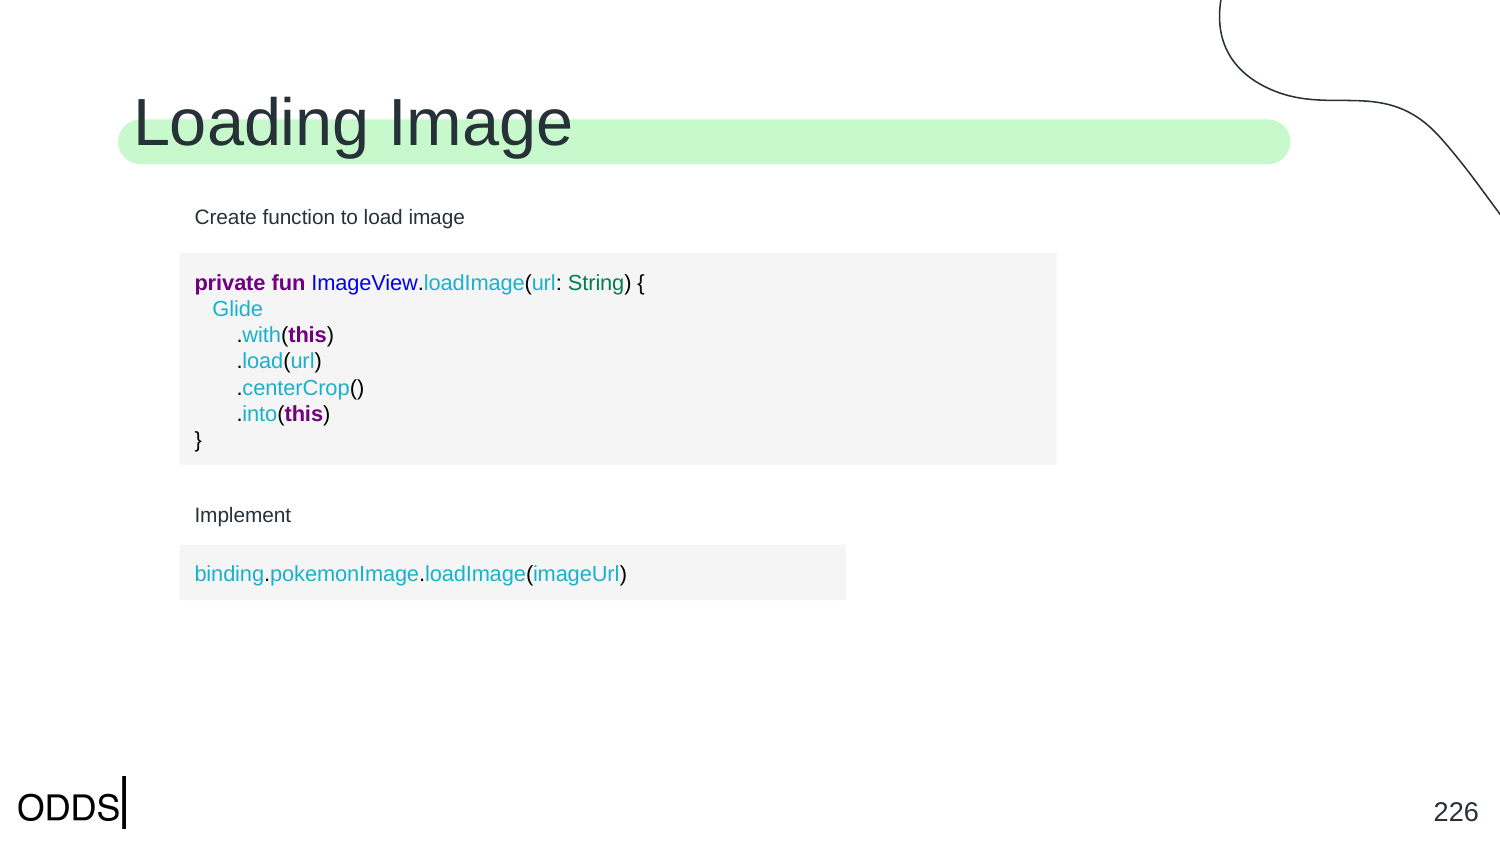

# Loading Image
Create function to load image
private fun ImageView.loadImage(url: String) {
   Glide
       .with(this)
       .load(url)
       .centerCrop()
       .into(this)
}
Implement
binding.pokemonImage.loadImage(imageUrl)
226